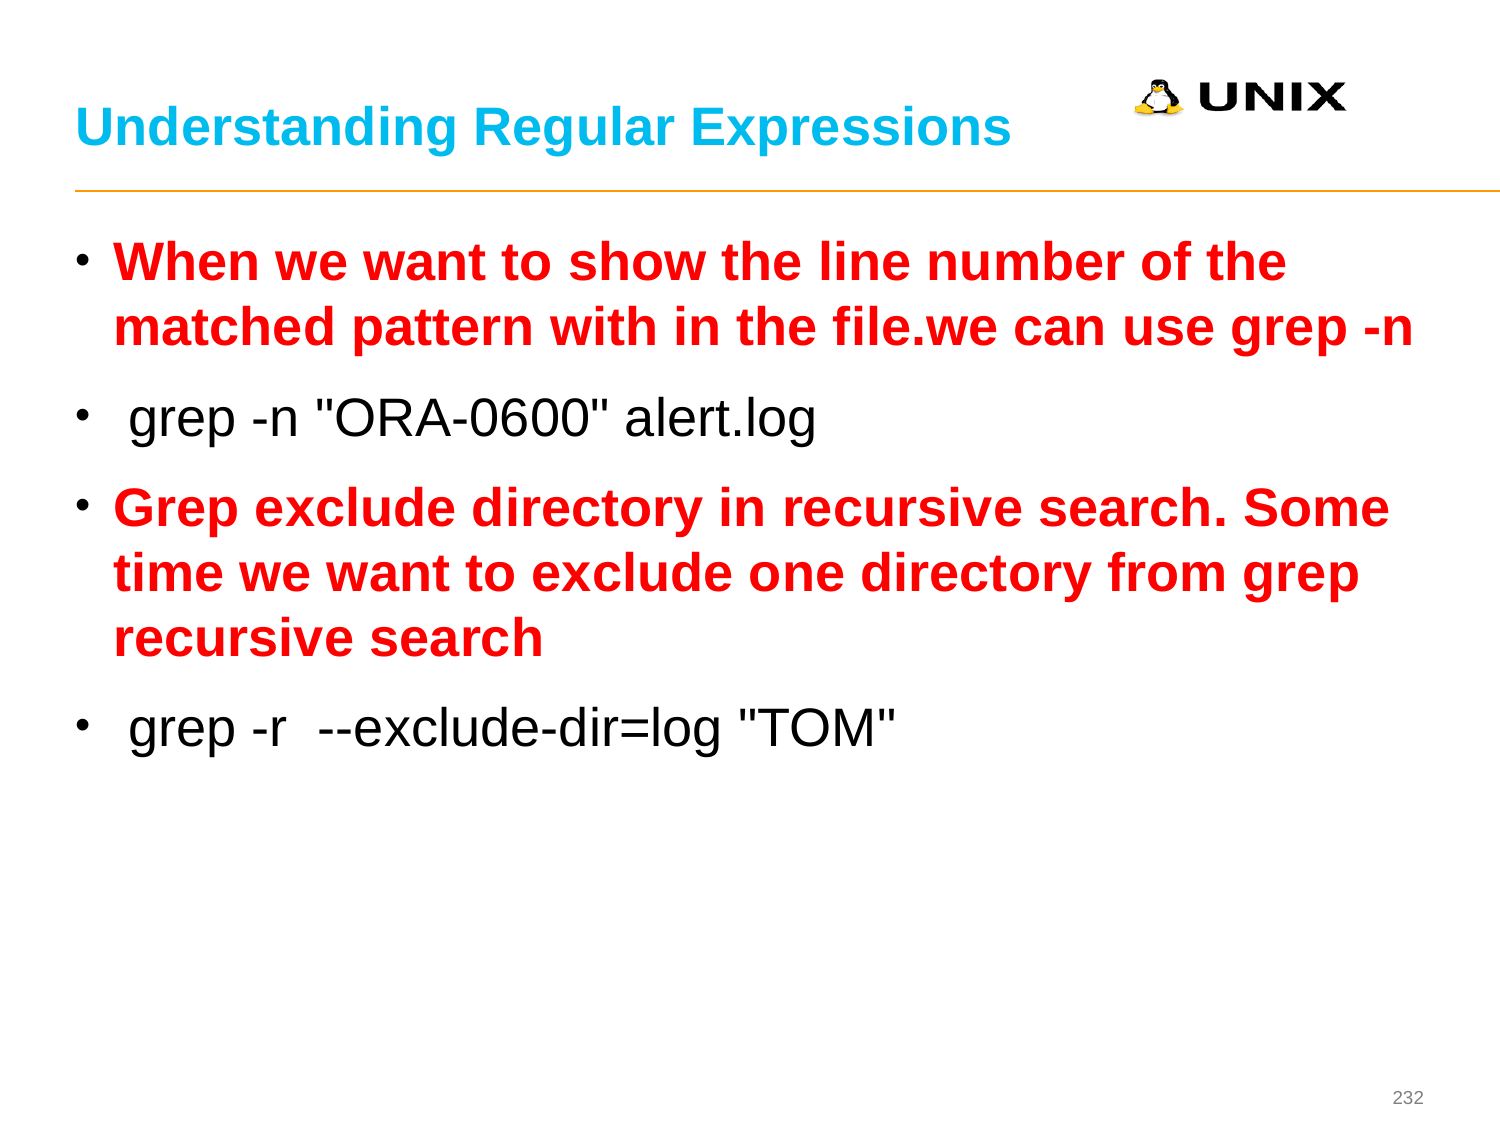

# Understanding Regular Expressions
When we want to show the line number of the matched pattern with in the file.we can use grep -n
 grep -n "ORA-0600" alert.log
Grep exclude directory in recursive search. Some time we want to exclude one directory from grep recursive search
 grep -r  --exclude-dir=log "TOM"